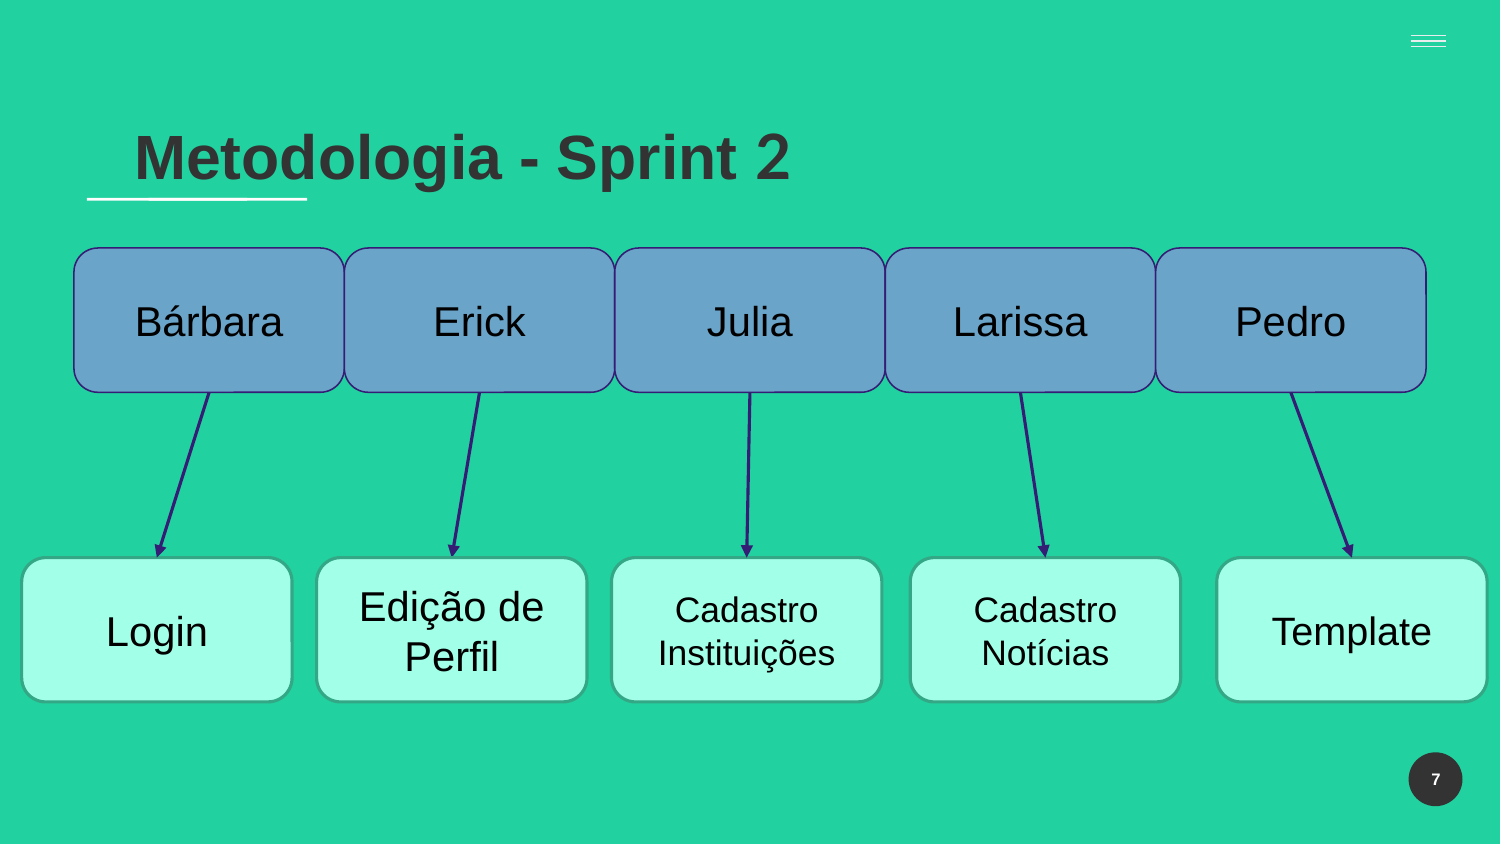

# Metodologia - Sprint 2
Bárbara
Erick
Julia
Larissa
Pedro
Login
Edição de Perfil
Cadastro Instituições
Cadastro
Notícias
Template
7